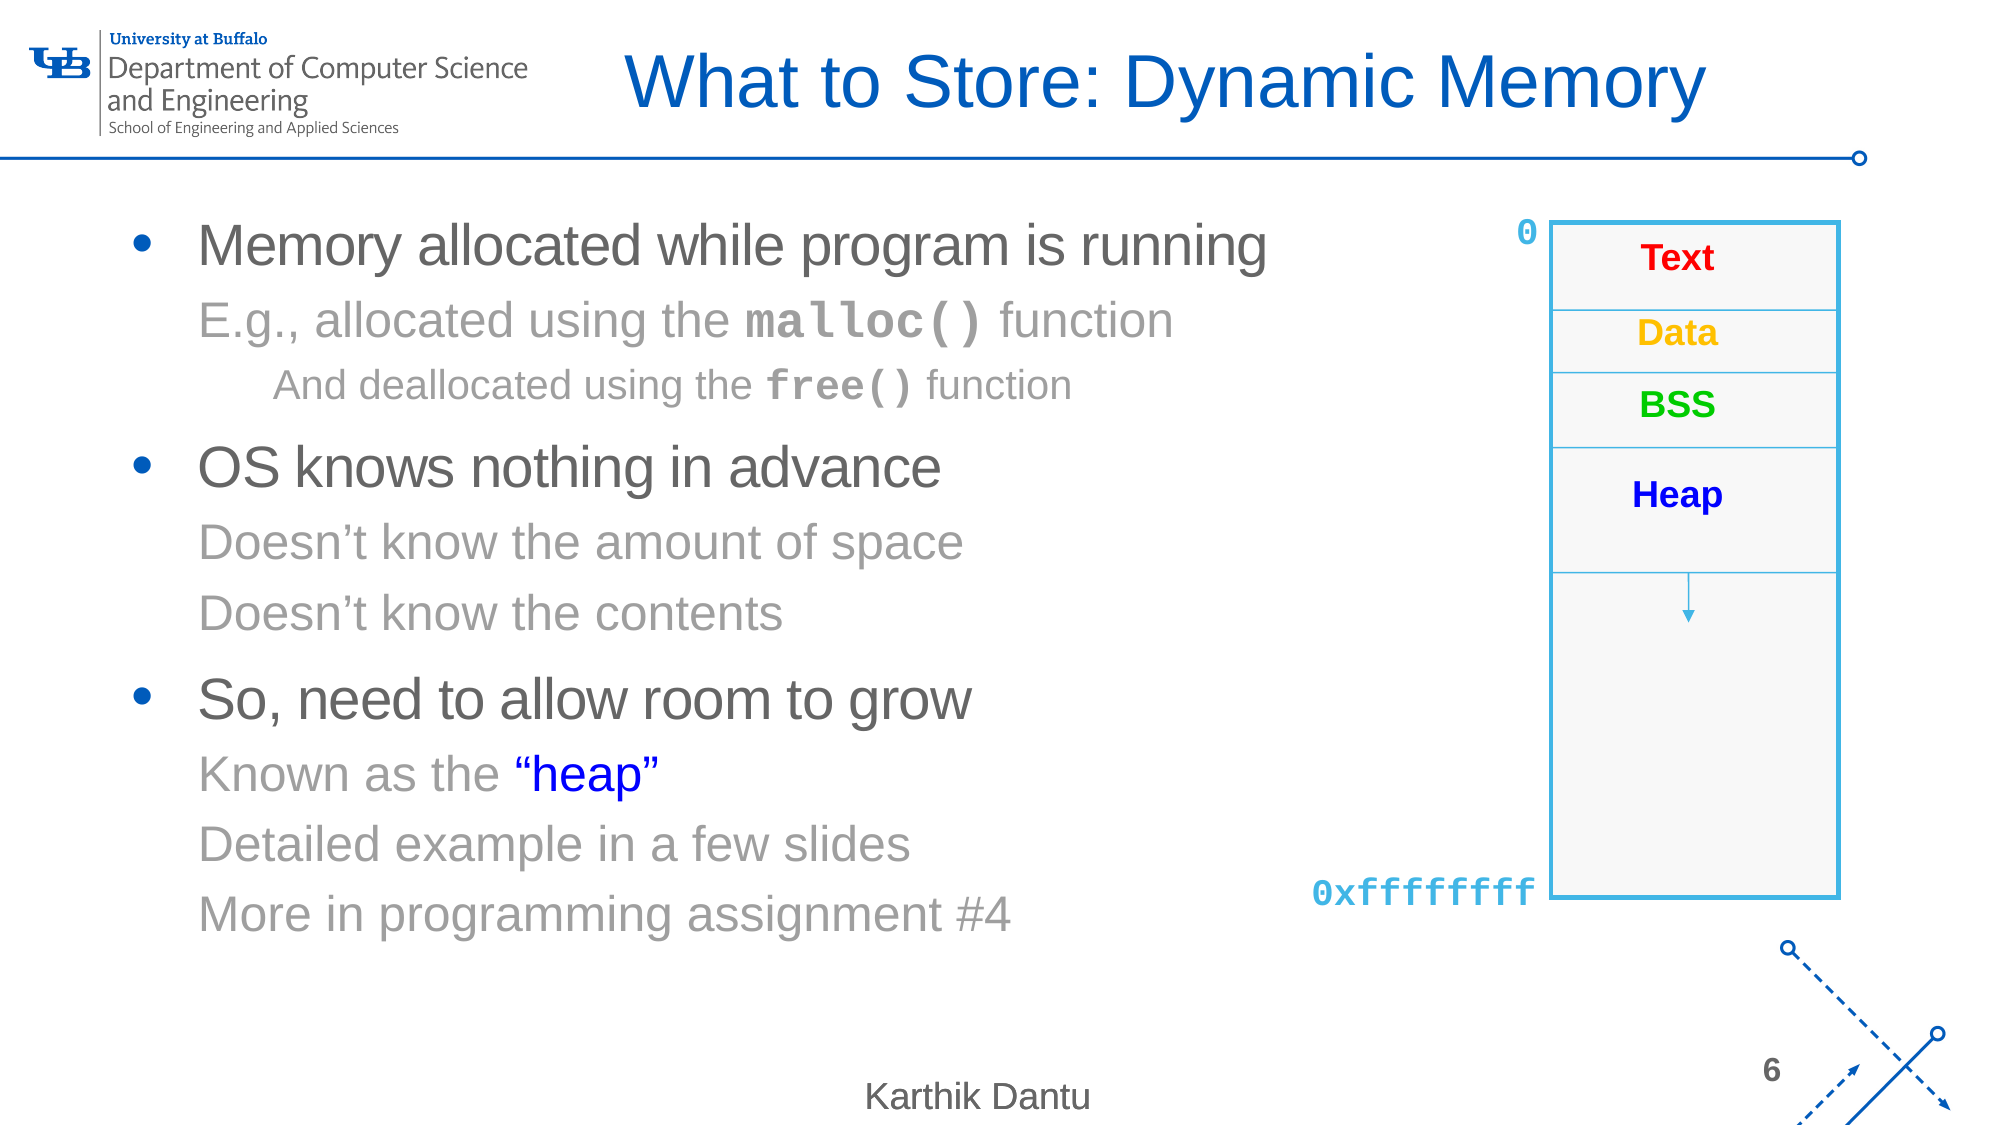

# What to Store: Dynamic Memory
Memory allocated while program is running
E.g., allocated using the malloc() function
And deallocated using the free() function
OS knows nothing in advance
Doesn’t know the amount of space
Doesn’t know the contents
So, need to allow room to grow
Known as the “heap”
Detailed example in a few slides
More in programming assignment #4
0

Text
Data

BSS

Heap

0xffffffff